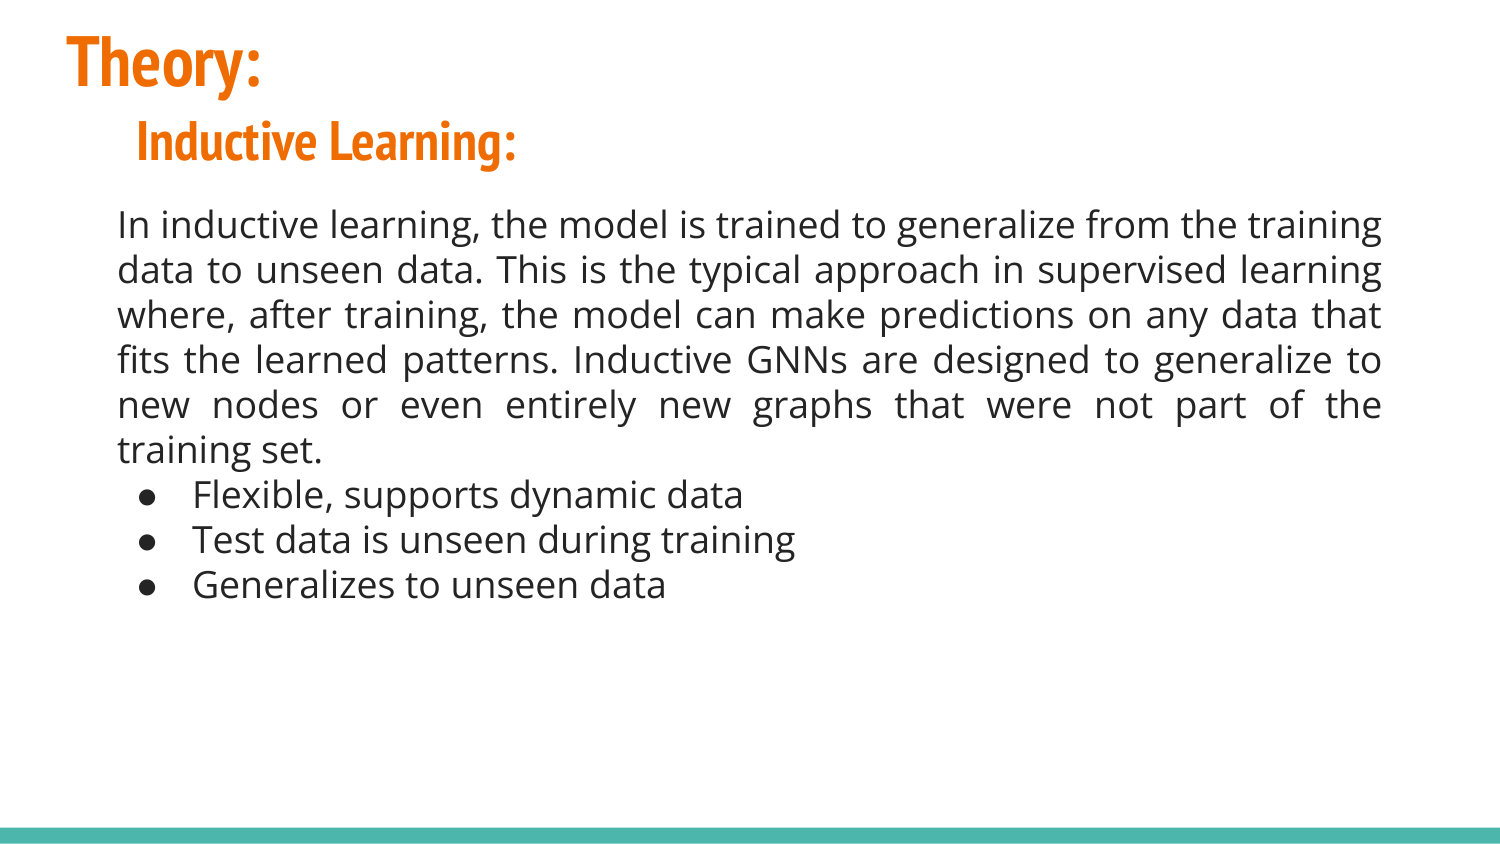

# Theory:
Inductive Learning:
In inductive learning, the model is trained to generalize from the training data to unseen data. This is the typical approach in supervised learning where, after training, the model can make predictions on any data that fits the learned patterns. Inductive GNNs are designed to generalize to new nodes or even entirely new graphs that were not part of the training set.
Flexible, supports dynamic data
Test data is unseen during training
Generalizes to unseen data